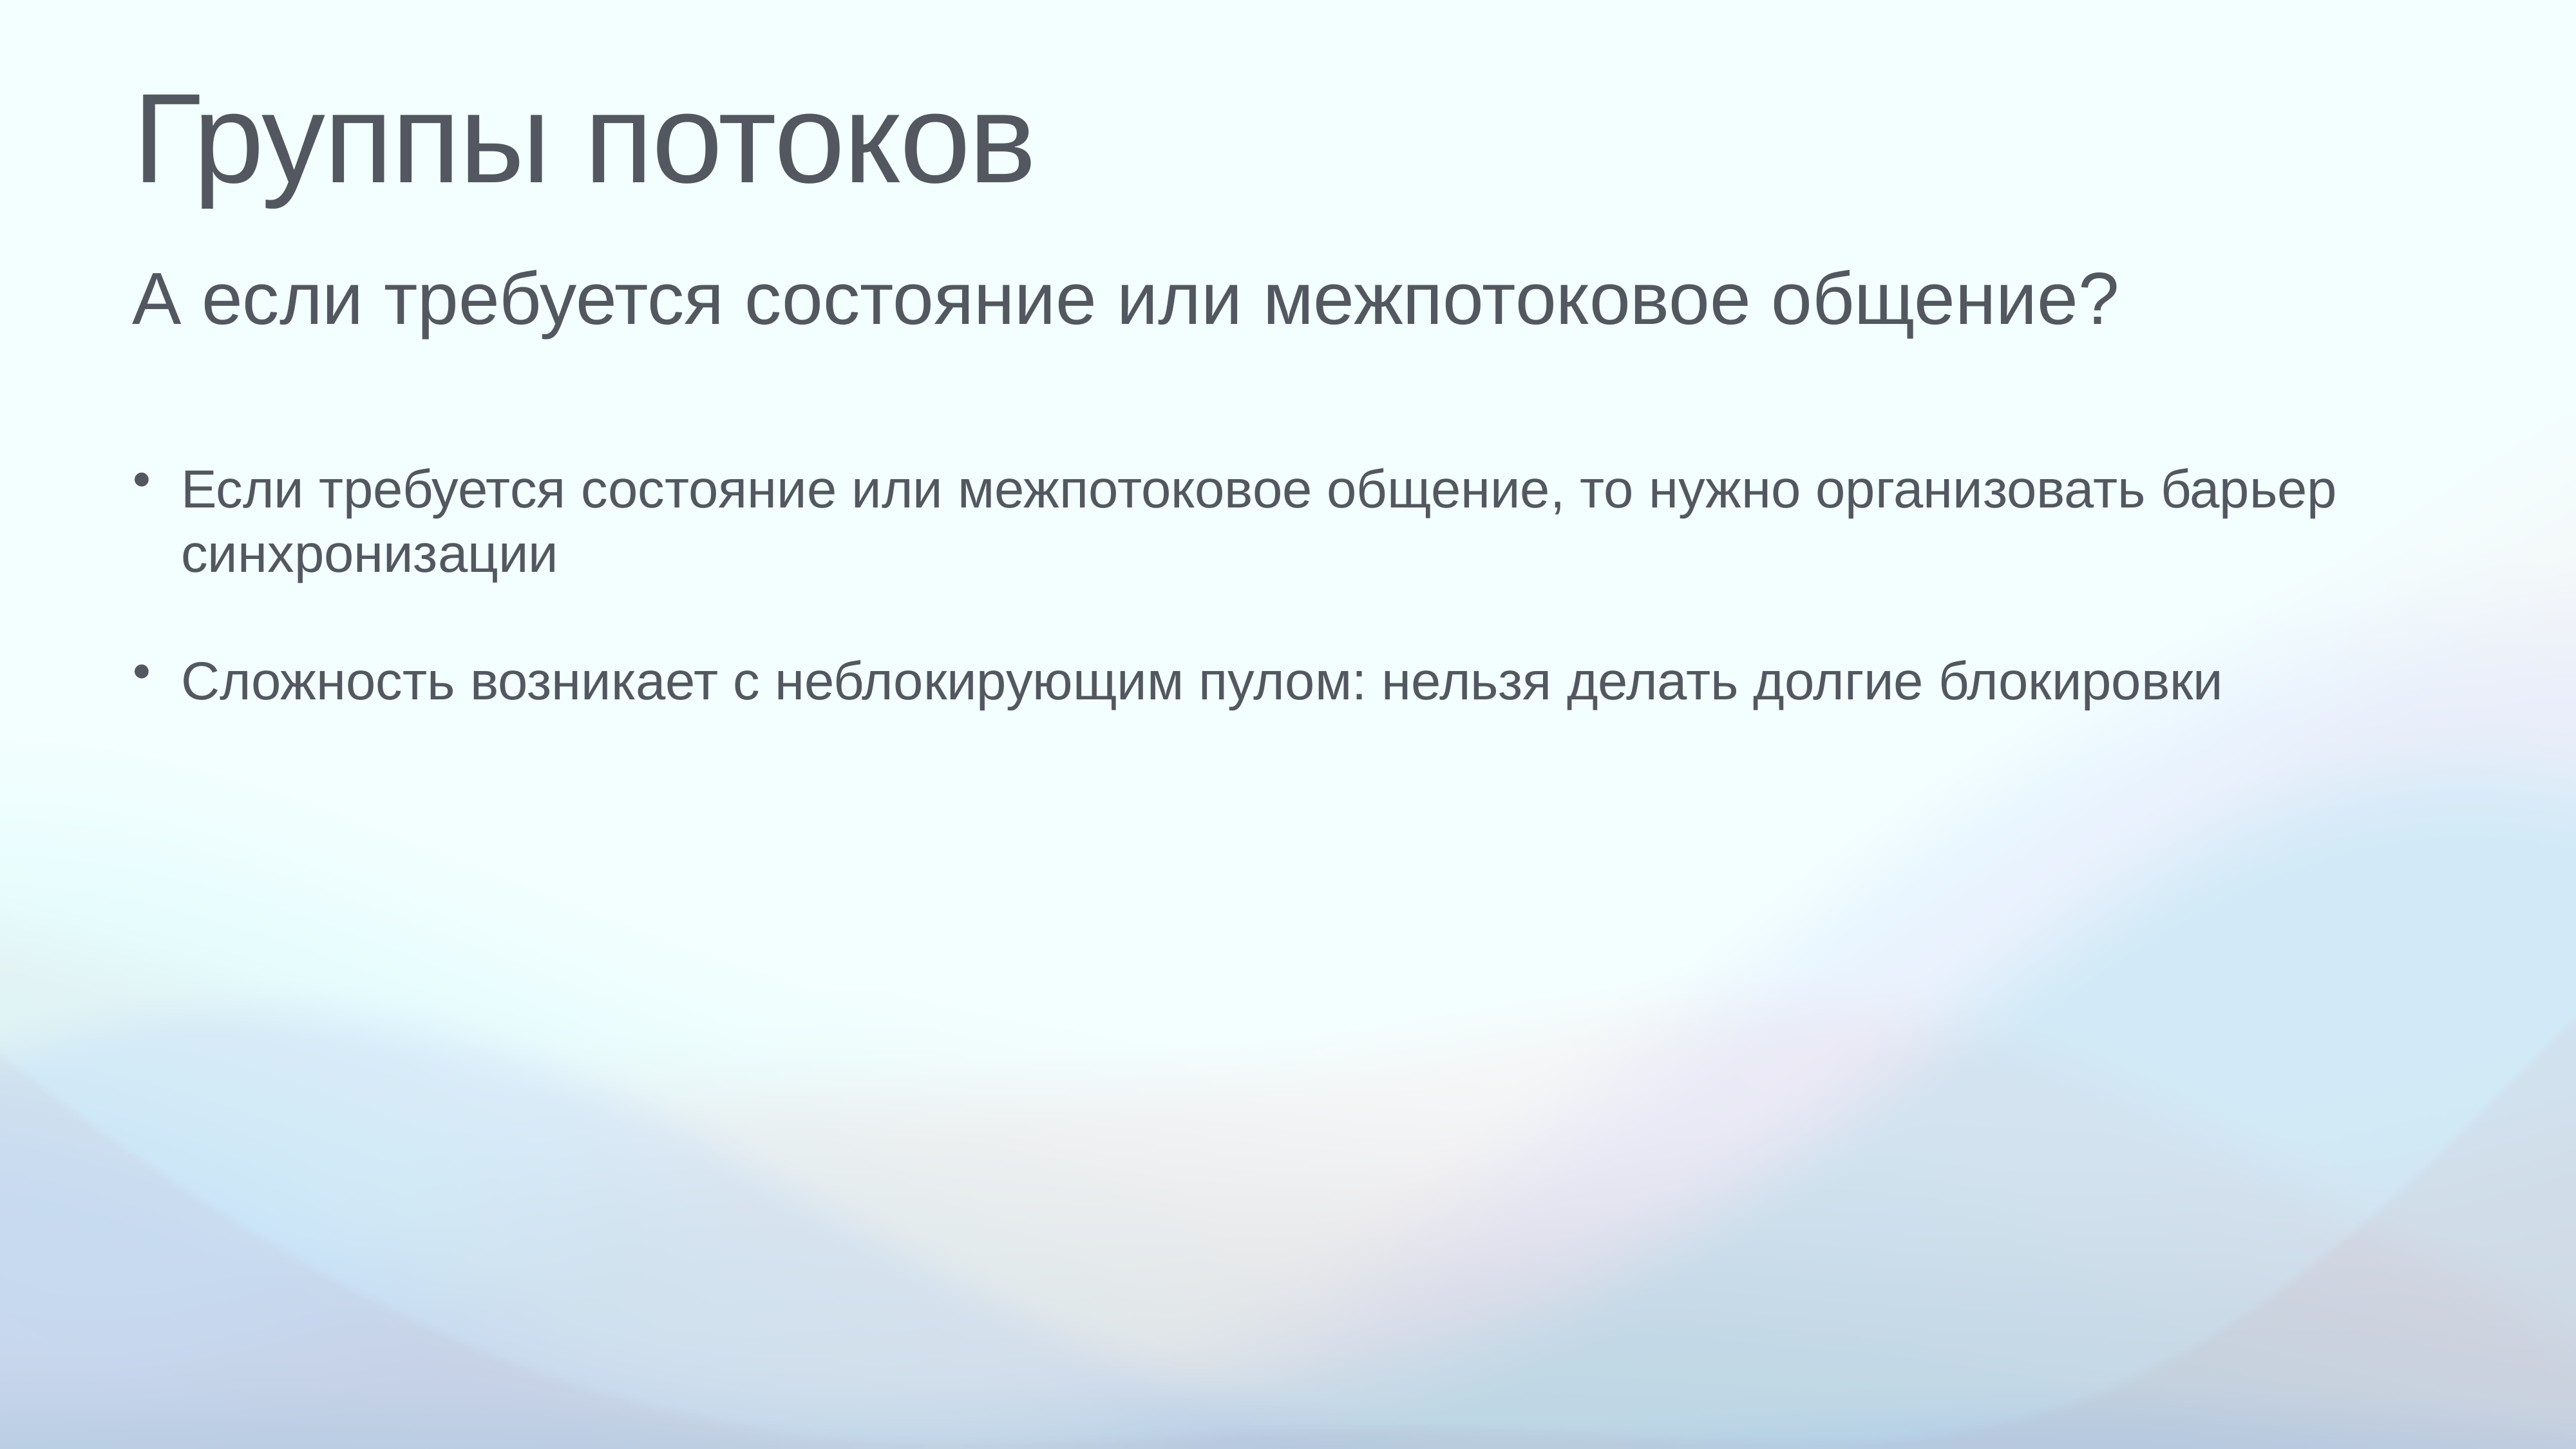

# Группы потоков
А если требуется состояние или межпотоковое общение?
Если требуется состояние или межпотоковое общение, то нужно организовать барьер синхронизации
Сложность возникает с неблокирующим пулом: нельзя делать долгие блокировки